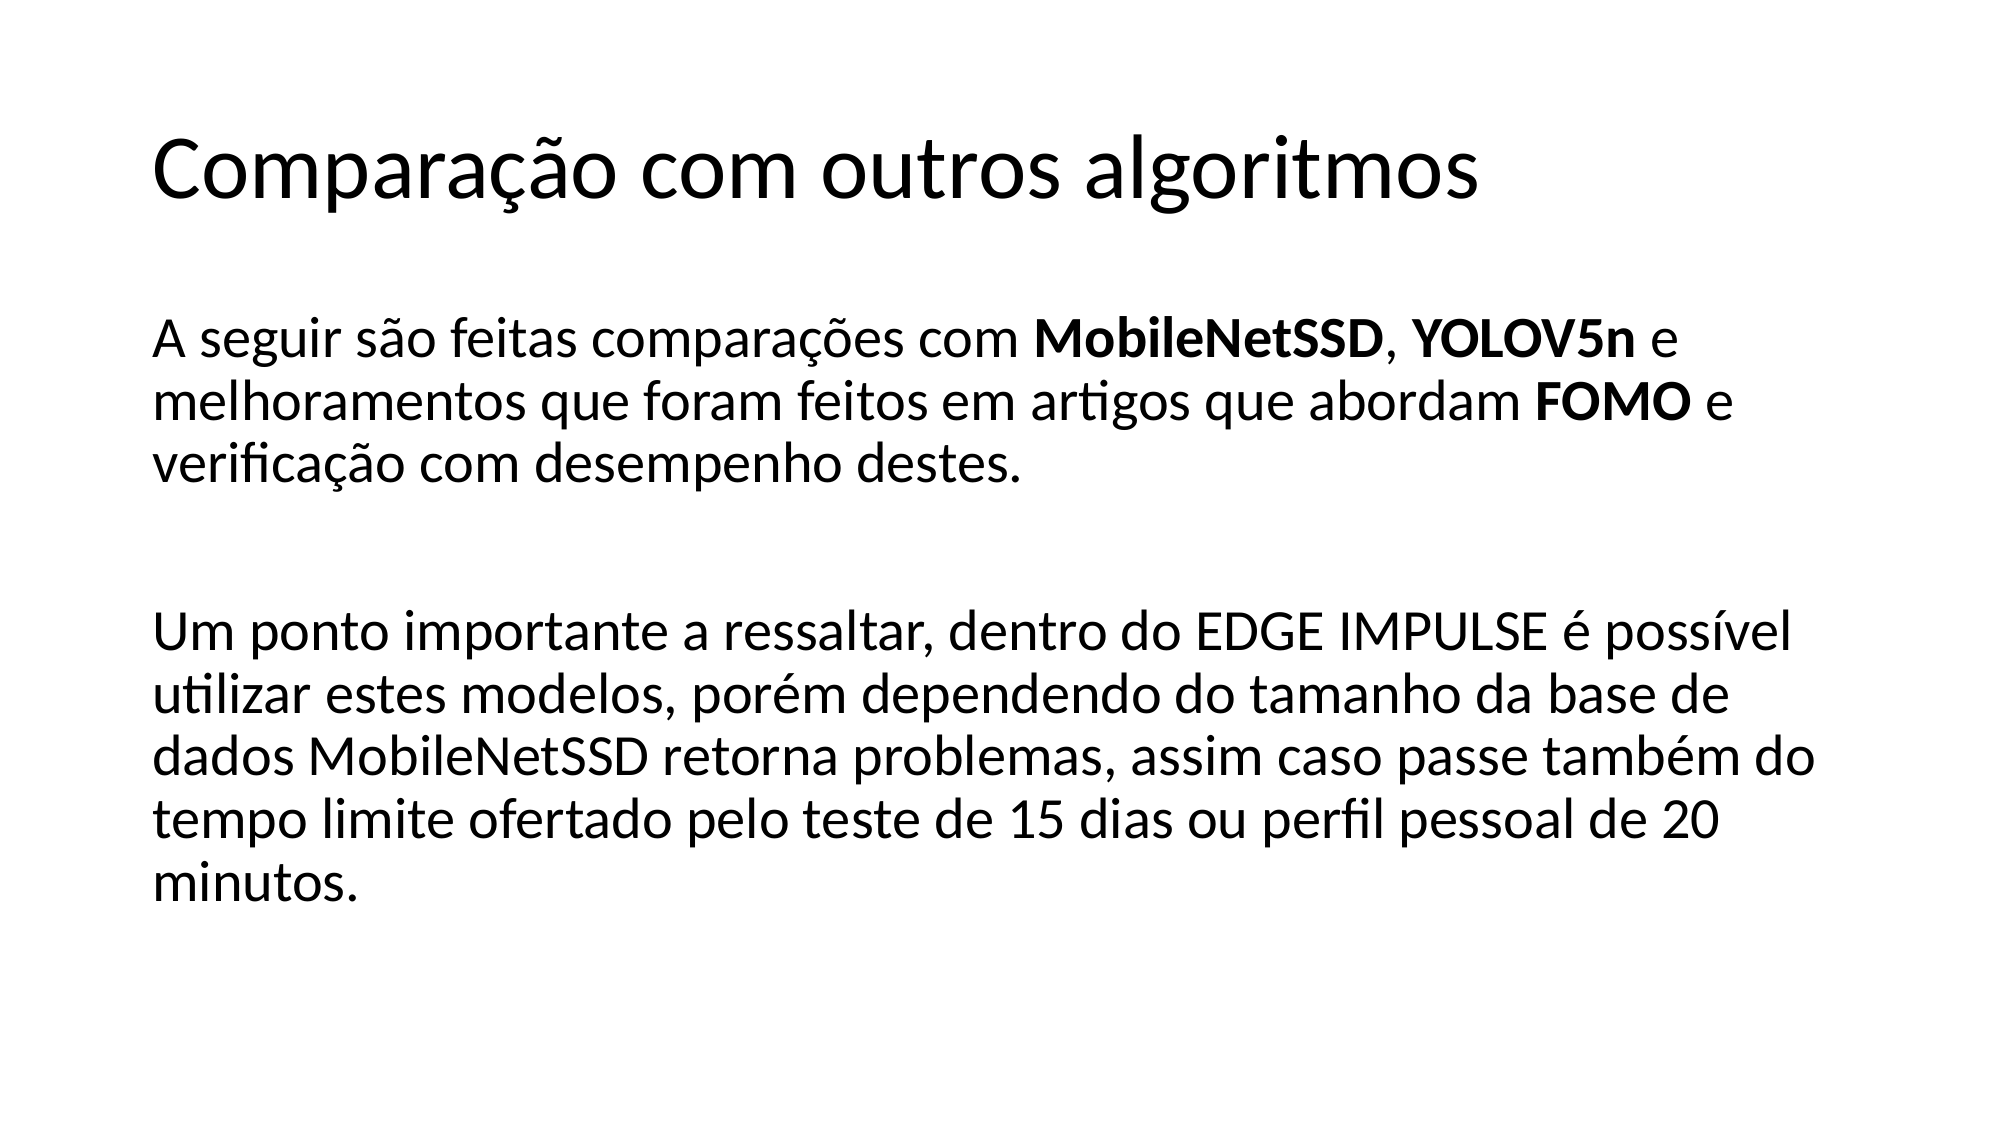

# Comparação com outros algoritmos
A seguir são feitas comparações com MobileNetSSD, YOLOV5n e melhoramentos que foram feitos em artigos que abordam FOMO e verificação com desempenho destes.

Um ponto importante a ressaltar, dentro do EDGE IMPULSE é possível utilizar estes modelos, porém dependendo do tamanho da base de dados MobileNetSSD retorna problemas, assim caso passe também do tempo limite ofertado pelo teste de 15 dias ou perfil pessoal de 20 minutos.